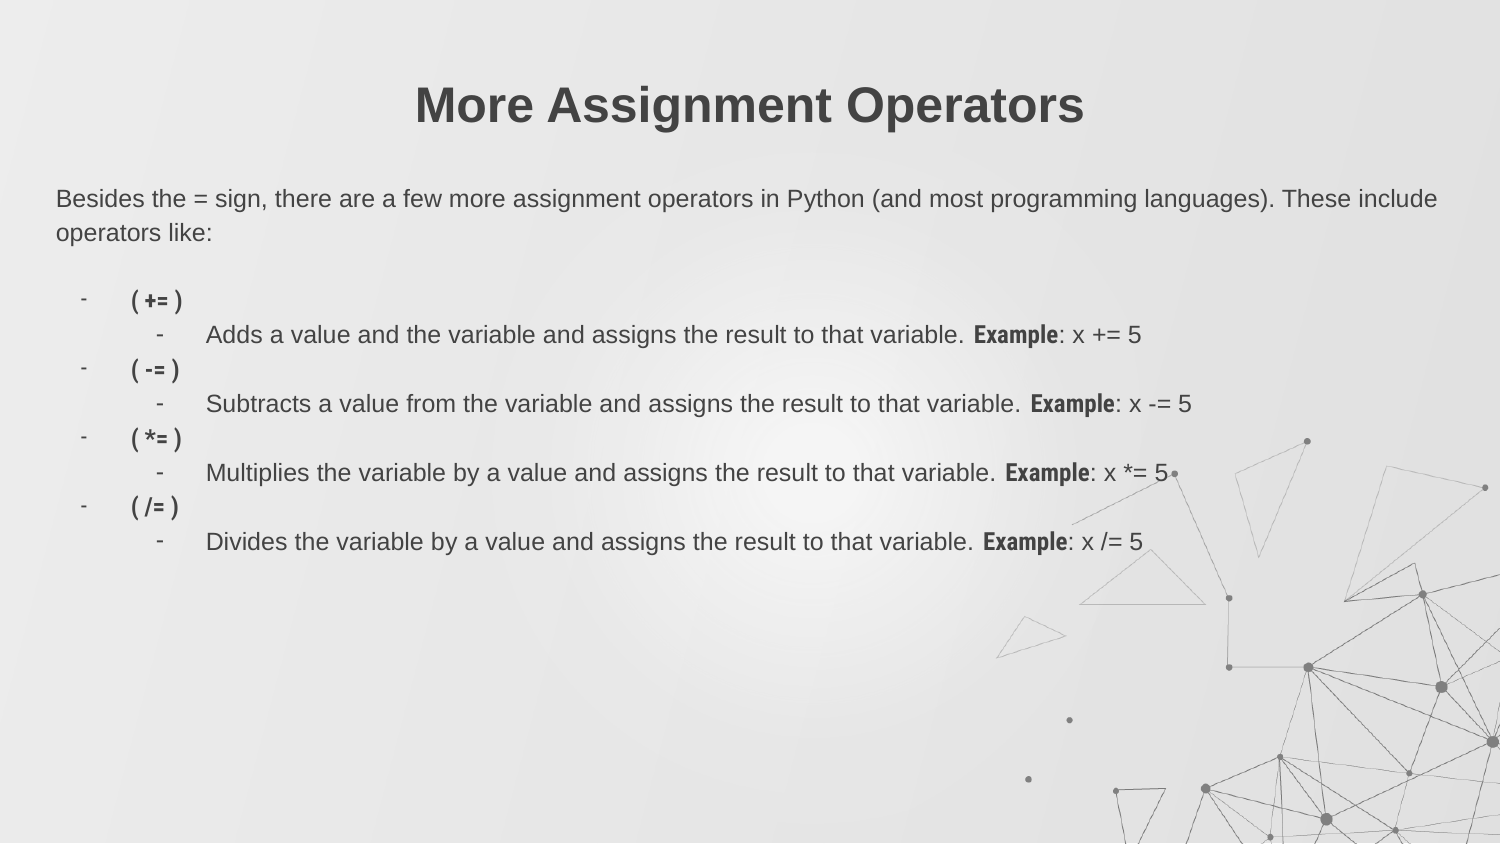

# More Assignment Operators
Besides the = sign, there are a few more assignment operators in Python (and most programming languages). These include operators like:
( += )
Adds a value and the variable and assigns the result to that variable. Example: x += 5
( -= )
Subtracts a value from the variable and assigns the result to that variable. Example: x -= 5
( *= )
Multiplies the variable by a value and assigns the result to that variable. Example: x *= 5
( /= )
Divides the variable by a value and assigns the result to that variable. Example: x /= 5